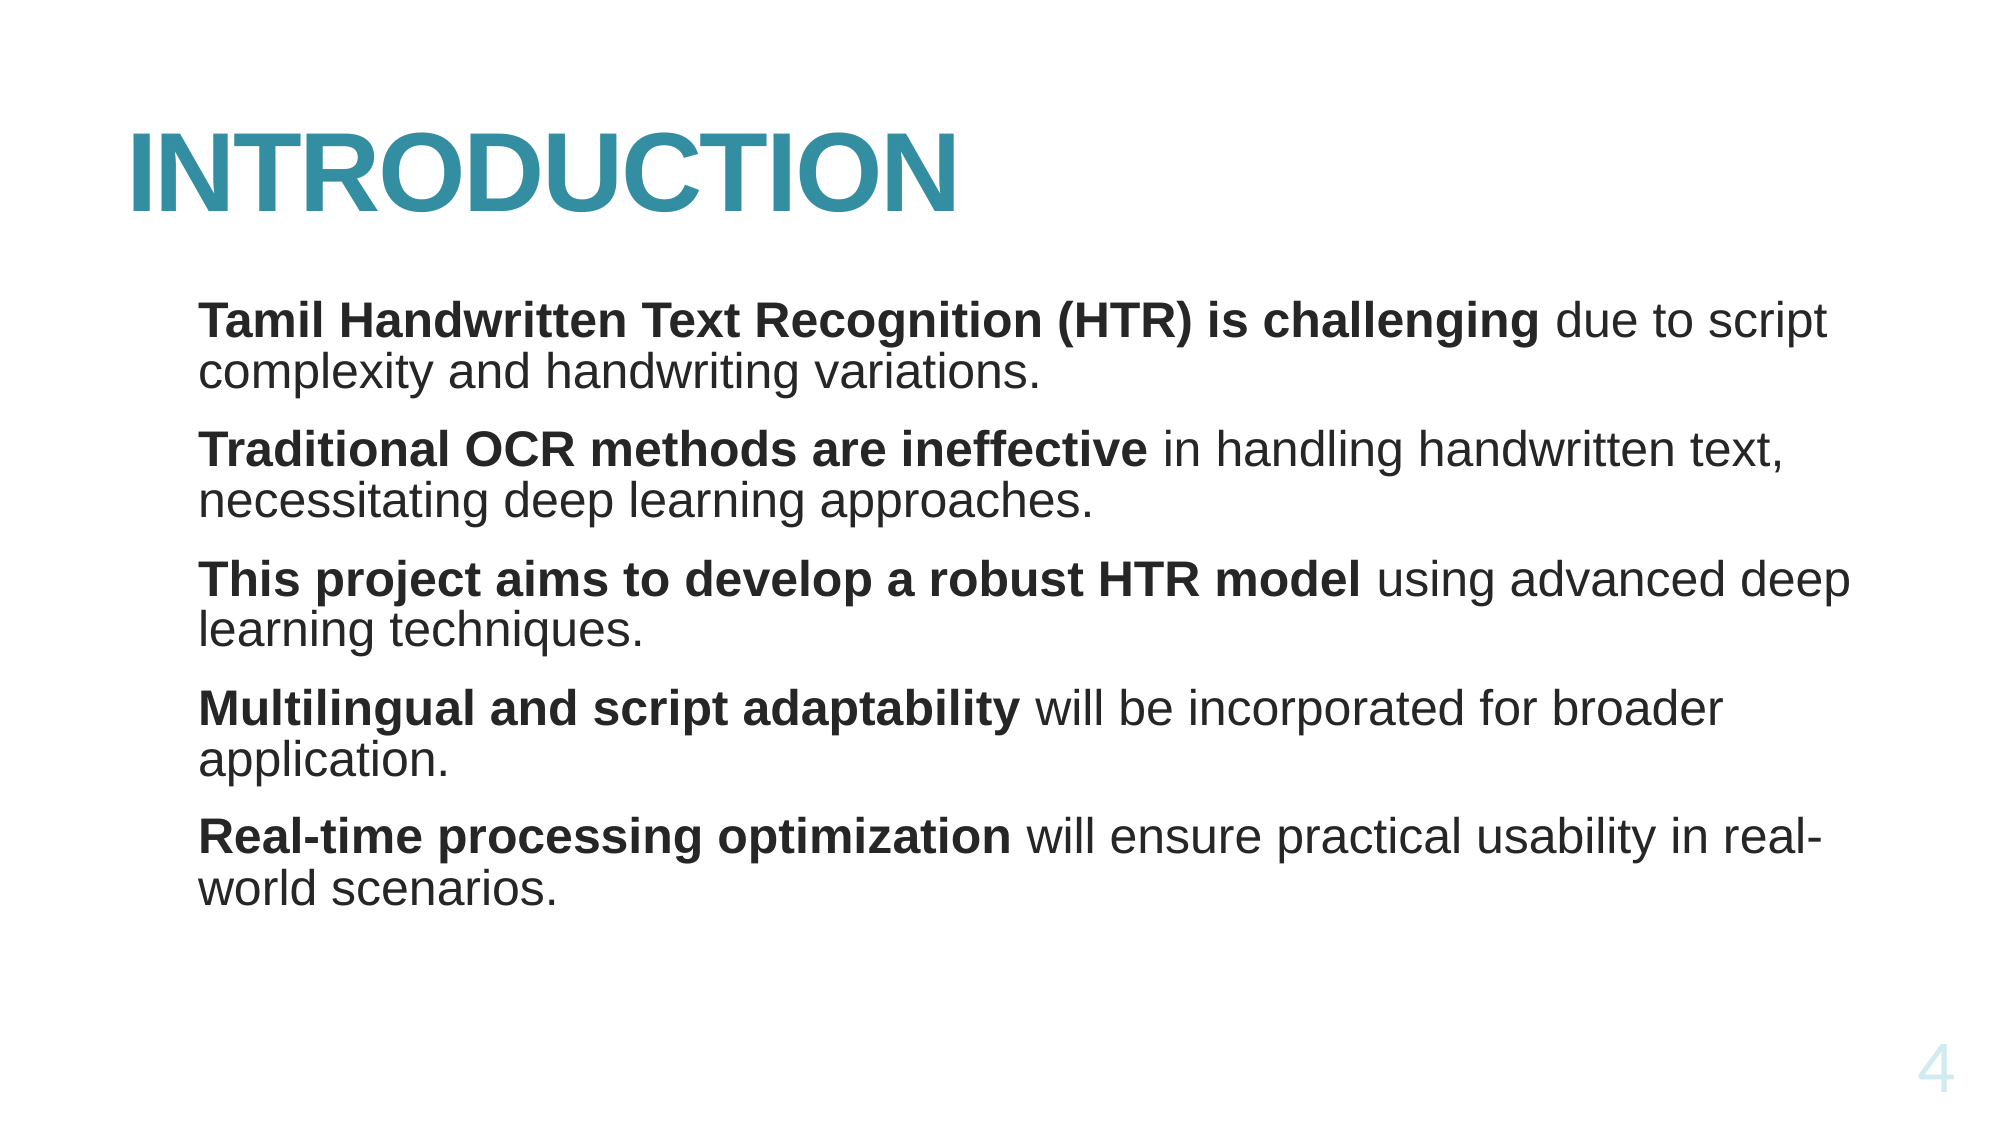

# INTRODUCTION
Tamil Handwritten Text Recognition (HTR) is challenging due to script complexity and handwriting variations.
Traditional OCR methods are ineffective in handling handwritten text, necessitating deep learning approaches.
This project aims to develop a robust HTR model using advanced deep learning techniques.
Multilingual and script adaptability will be incorporated for broader application.
Real-time processing optimization will ensure practical usability in real-world scenarios.
4